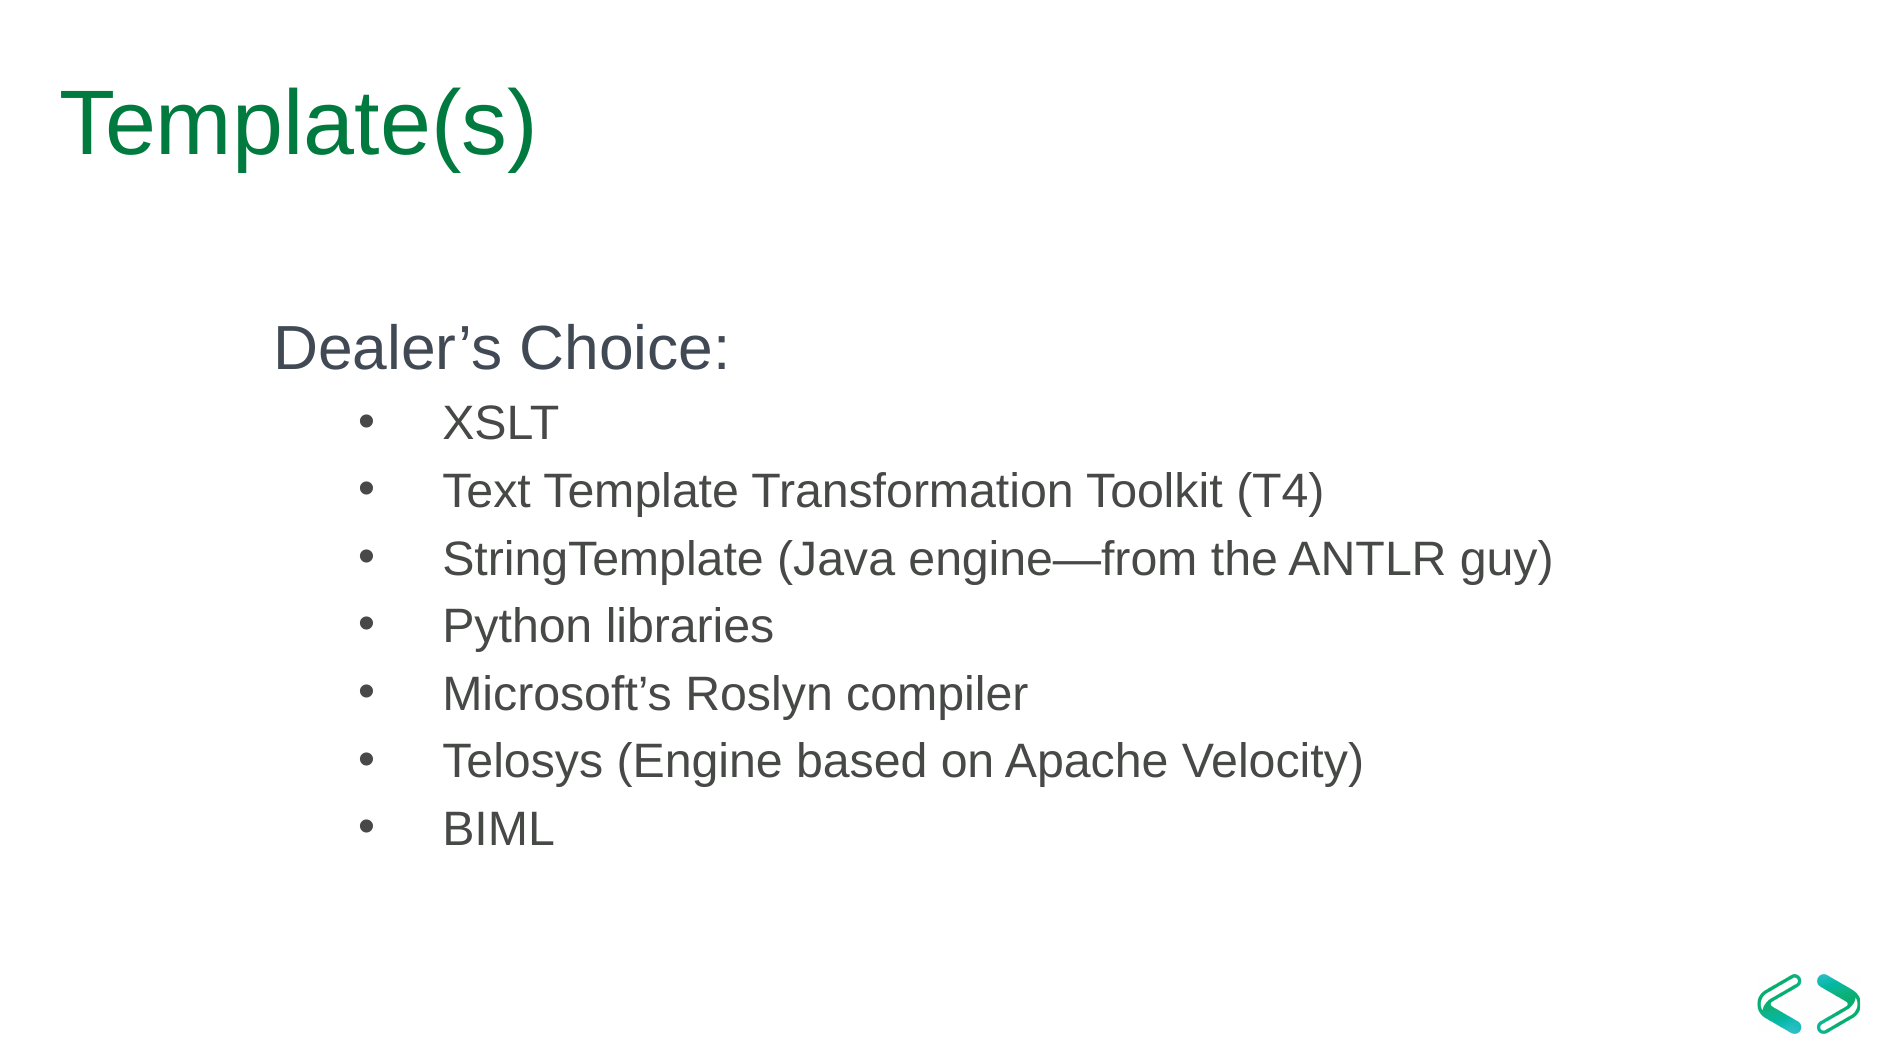

# Template(s)
Dealer’s Choice:
XSLT
Text Template Transformation Toolkit (T4)
StringTemplate (Java engine—from the ANTLR guy)
Python libraries
Microsoft’s Roslyn compiler
Telosys (Engine based on Apache Velocity)
BIML